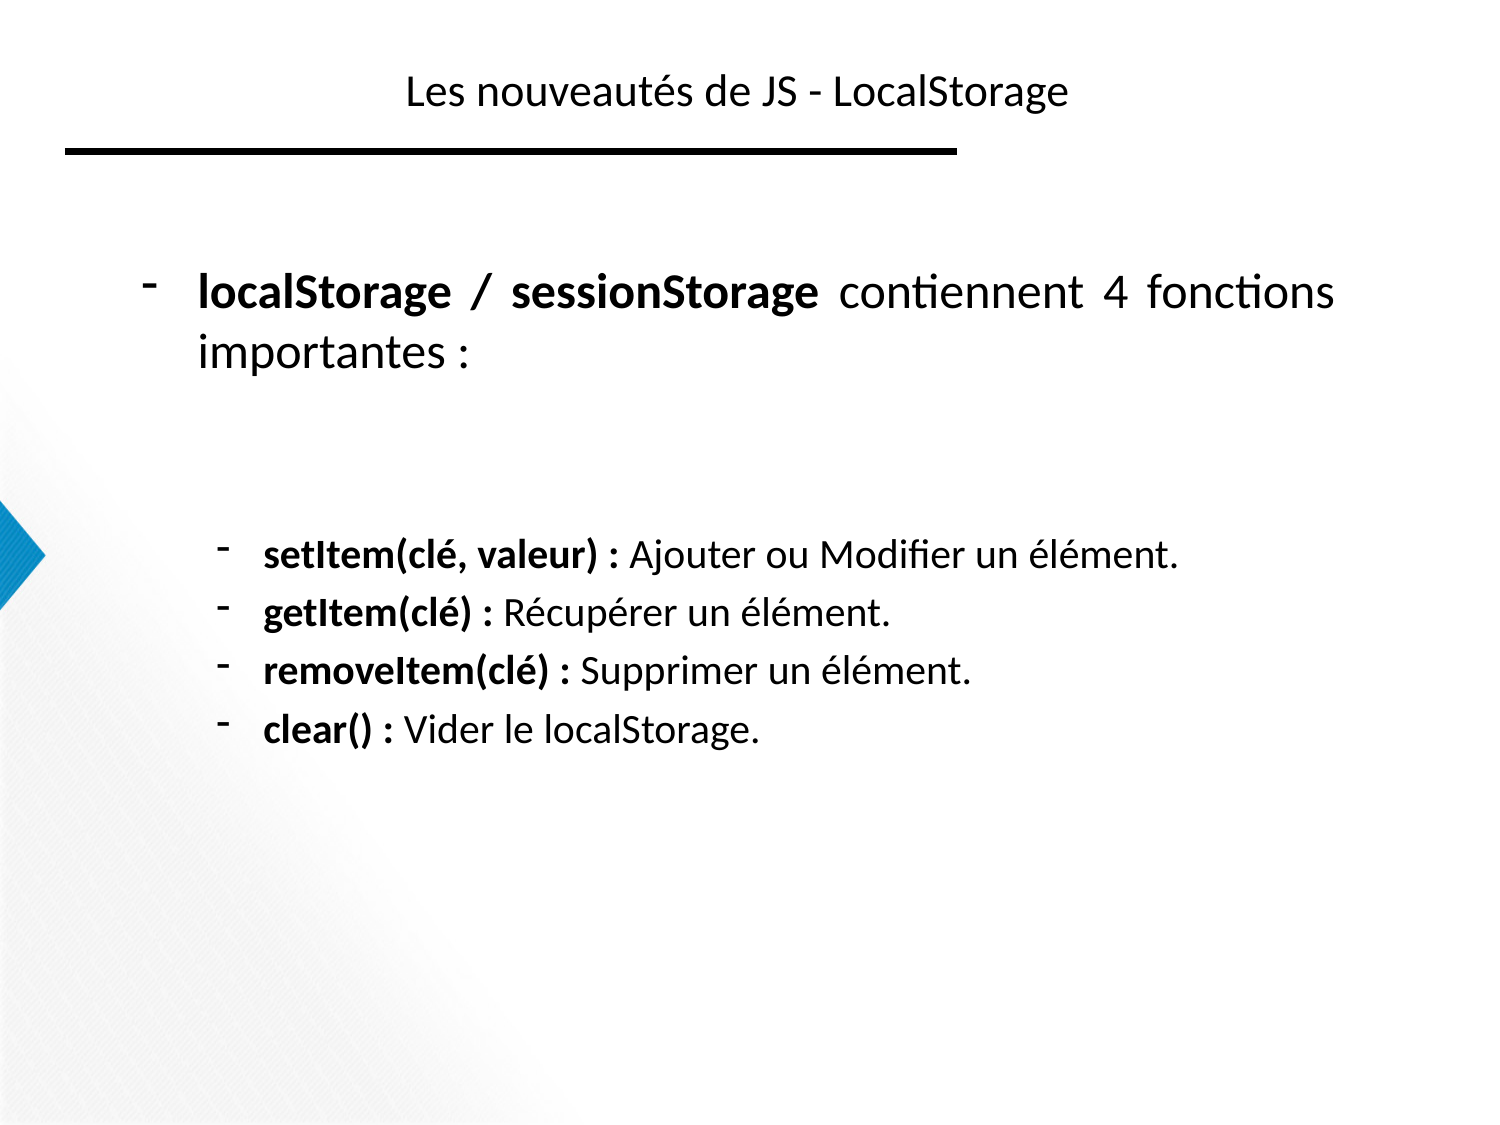

# Les nouveautés de JS - LocalStorage
localStorage / sessionStorage contiennent 4 fonctions importantes :

setItem(clé, valeur) : Ajouter ou Modifier un élément.
getItem(clé) : Récupérer un élément.
removeItem(clé) : Supprimer un élément.
clear() : Vider le localStorage.